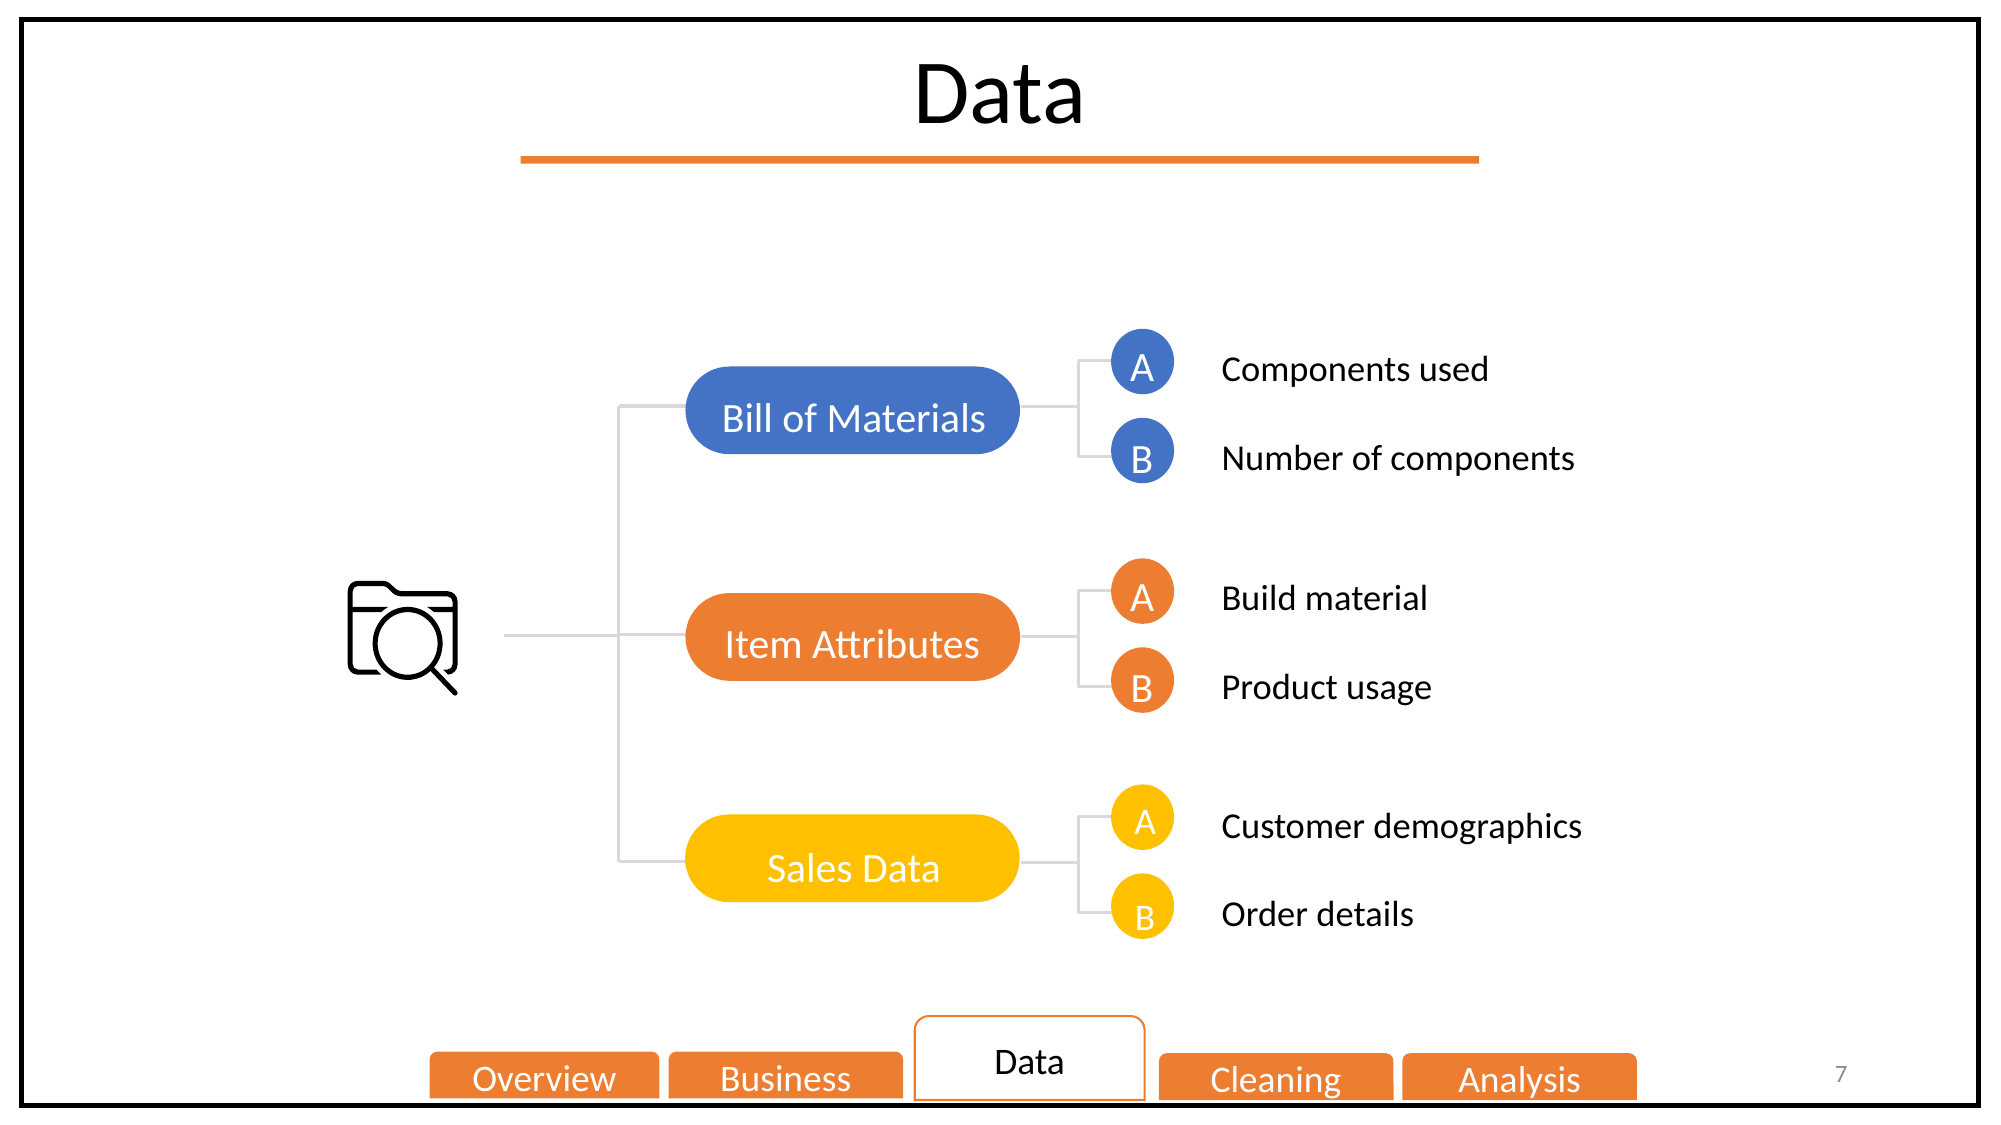

Data

A
Components used

Bill of Materials

B
Number of components

A
Build material

Item Attributes

B
Product usage

Customer demographics

Sales Data

Order details
A
B
Data
7
Business
Overview
Cleaning
Analysis